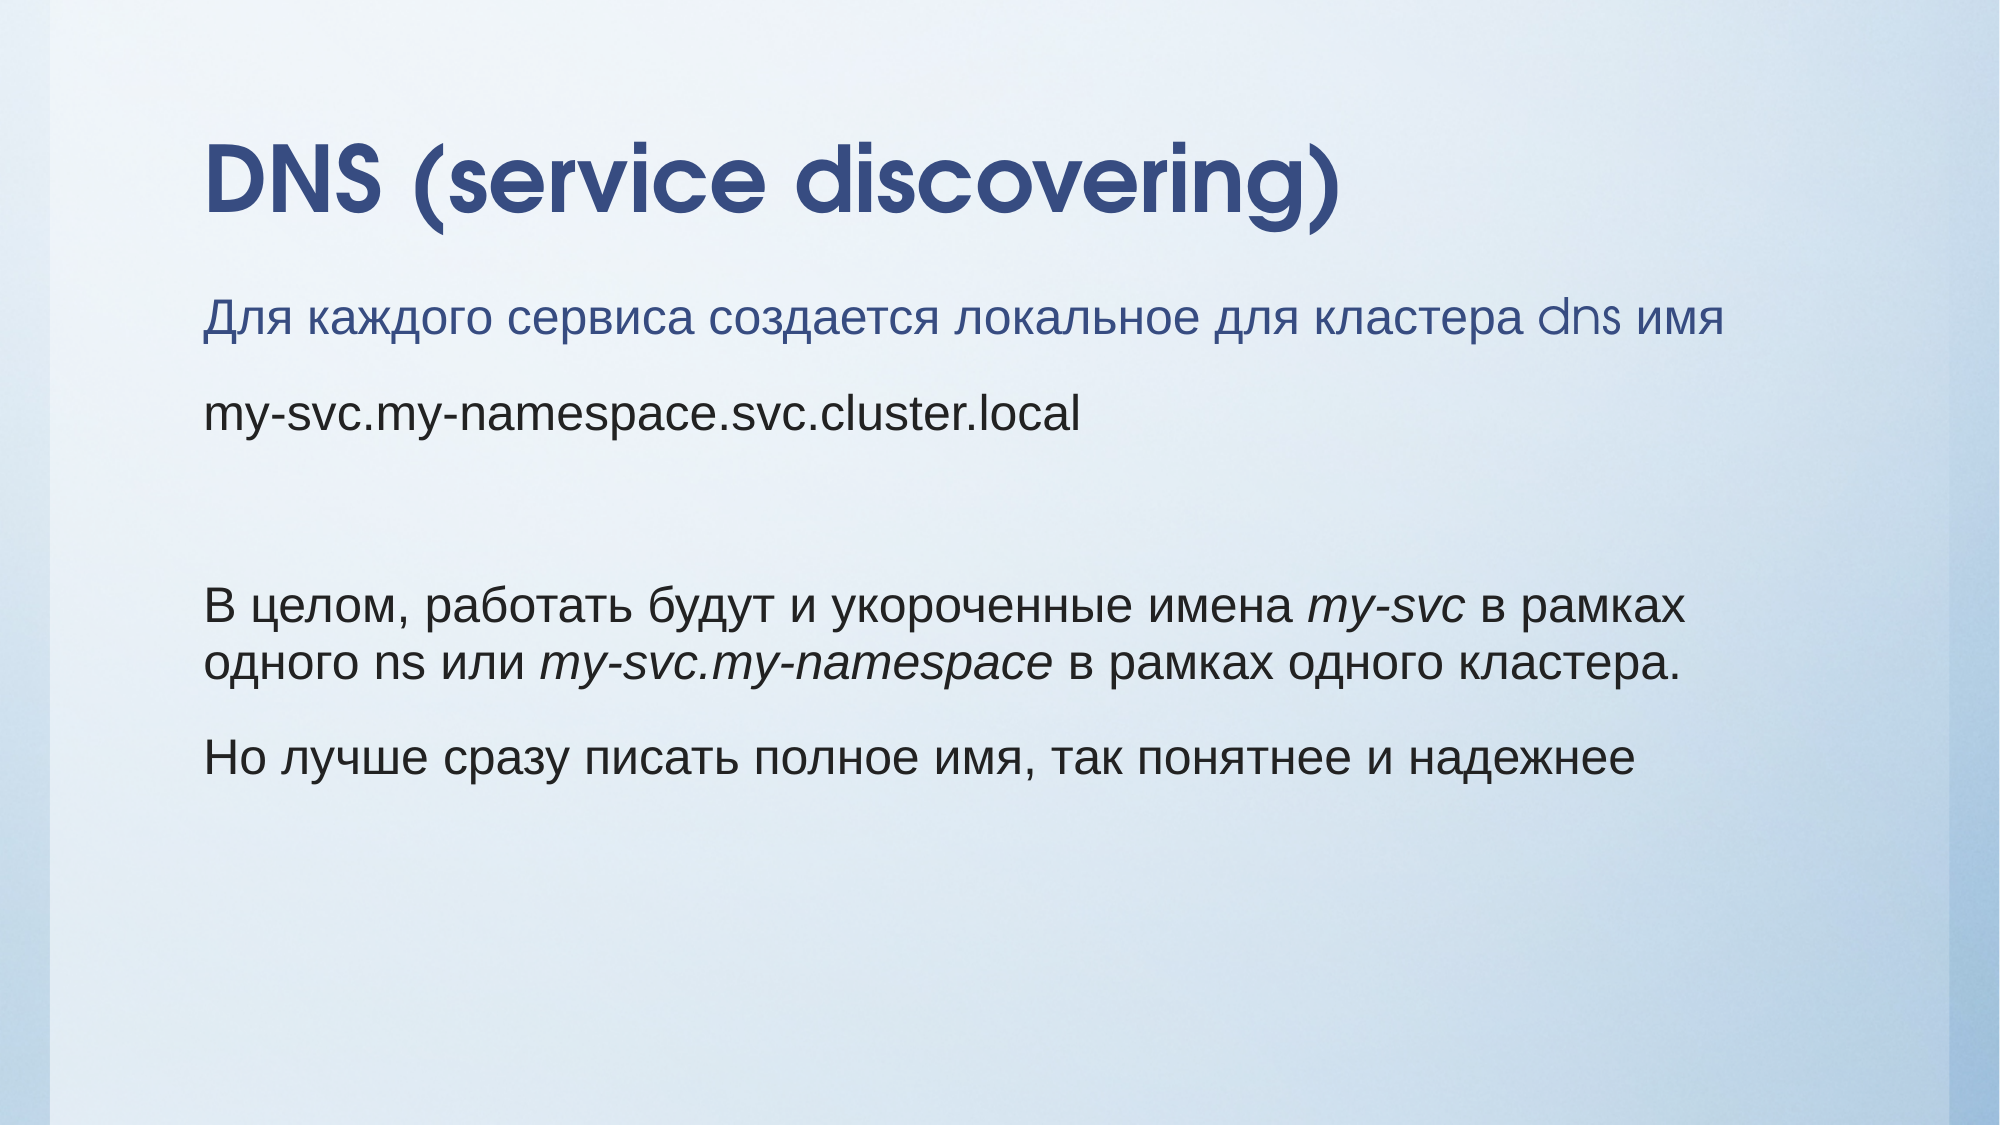

# DNS (service discovering)
Для каждого сервиса создается локальное для кластера dns имя
my-svc.my-namespace.svc.cluster.local

В целом, работать будут и укороченные имена my-svc в рамках одного ns или my-svc.my-namespace в рамках одного кластера.
Но лучше сразу писать полное имя, так понятнее и надежнее